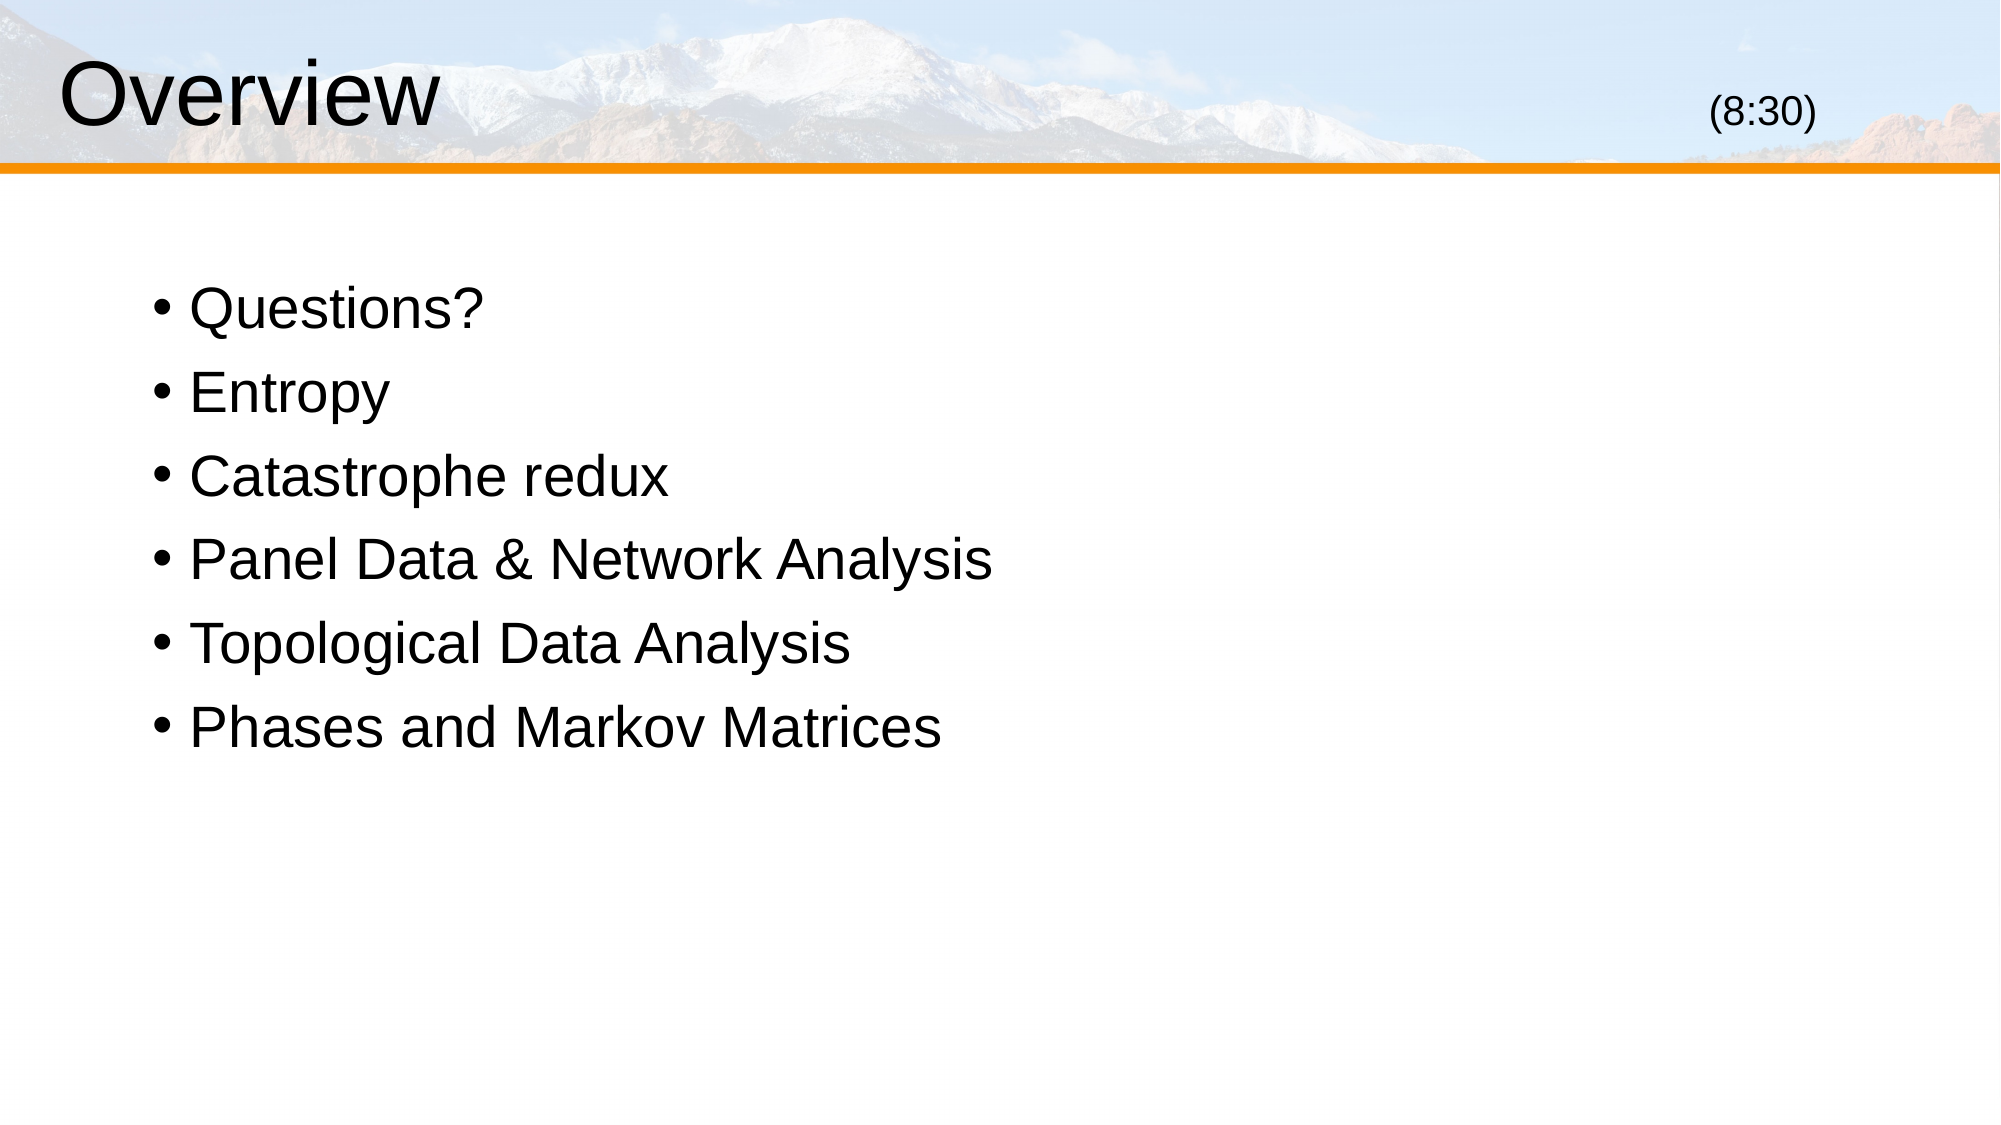

# Overview									(8:30)
Questions?
Entropy
Catastrophe redux
Panel Data & Network Analysis
Topological Data Analysis
Phases and Markov Matrices